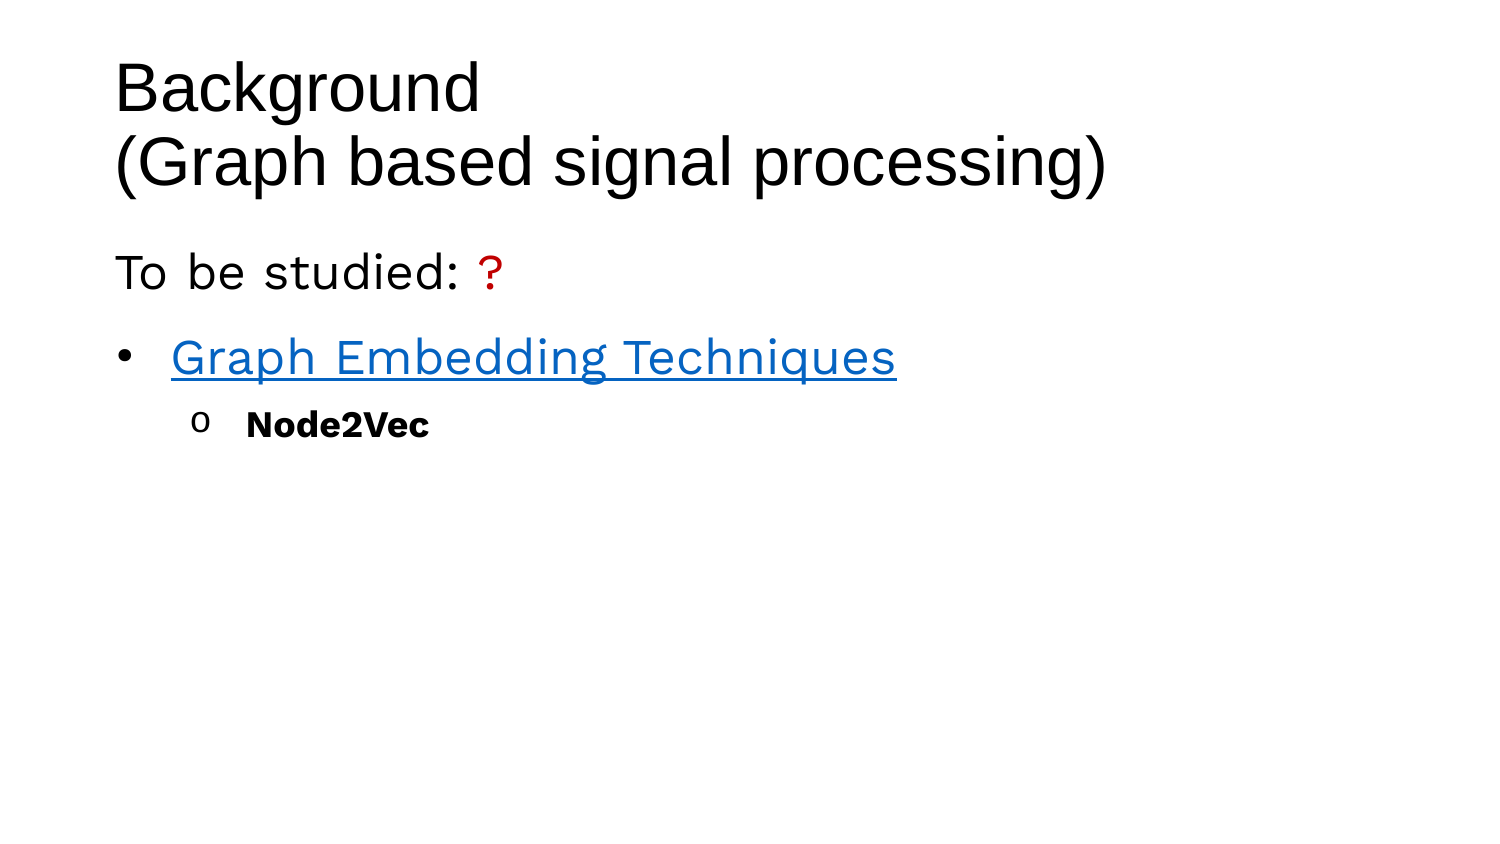

# Background (Graph based signal processing)
To be studied: ?
Graph Embedding Techniques
Node2Vec